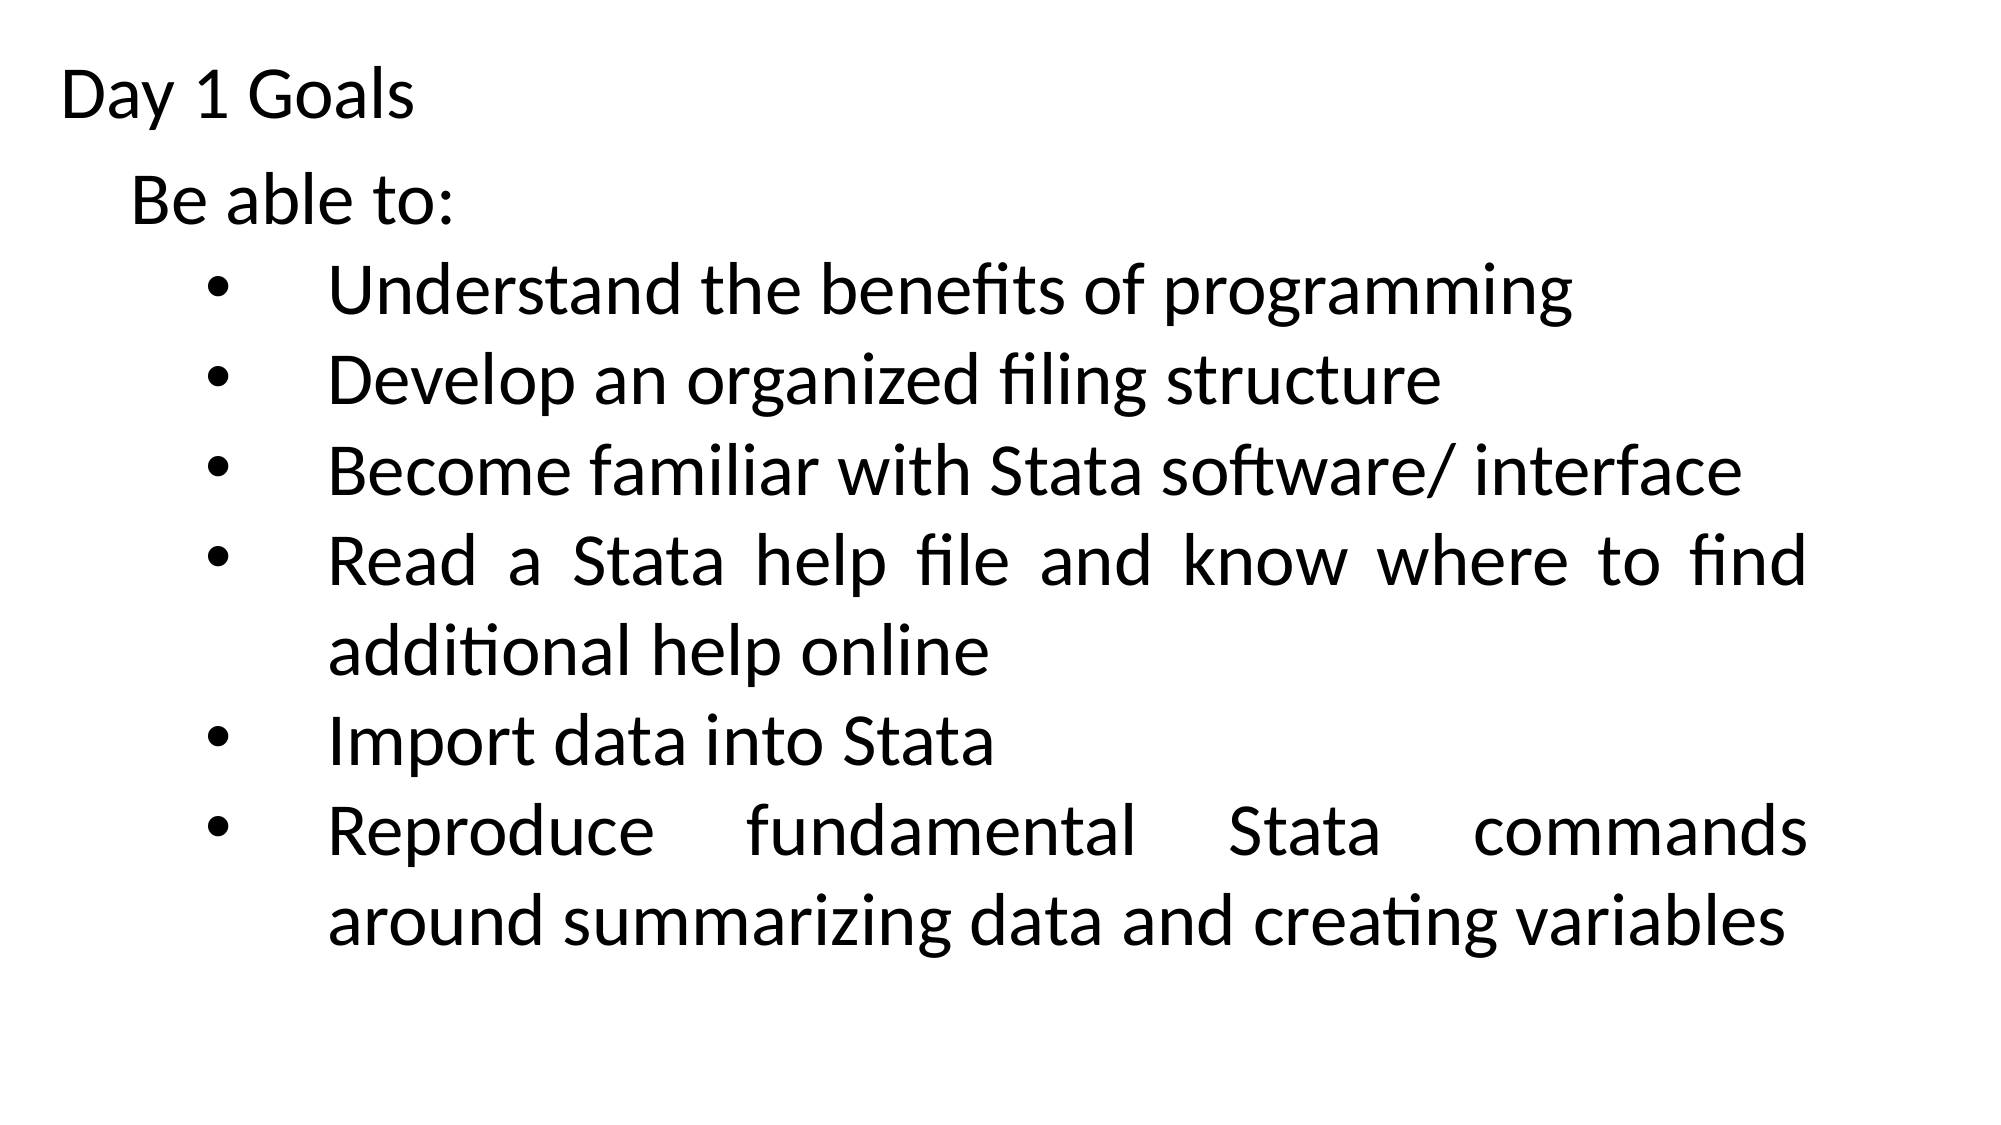

Day 1 Goals
Be able to:
Understand the benefits of programming
Develop an organized filing structure
Become familiar with Stata software/ interface
Read a Stata help file and know where to find additional help online
Import data into Stata
Reproduce fundamental Stata commands around summarizing data and creating variables